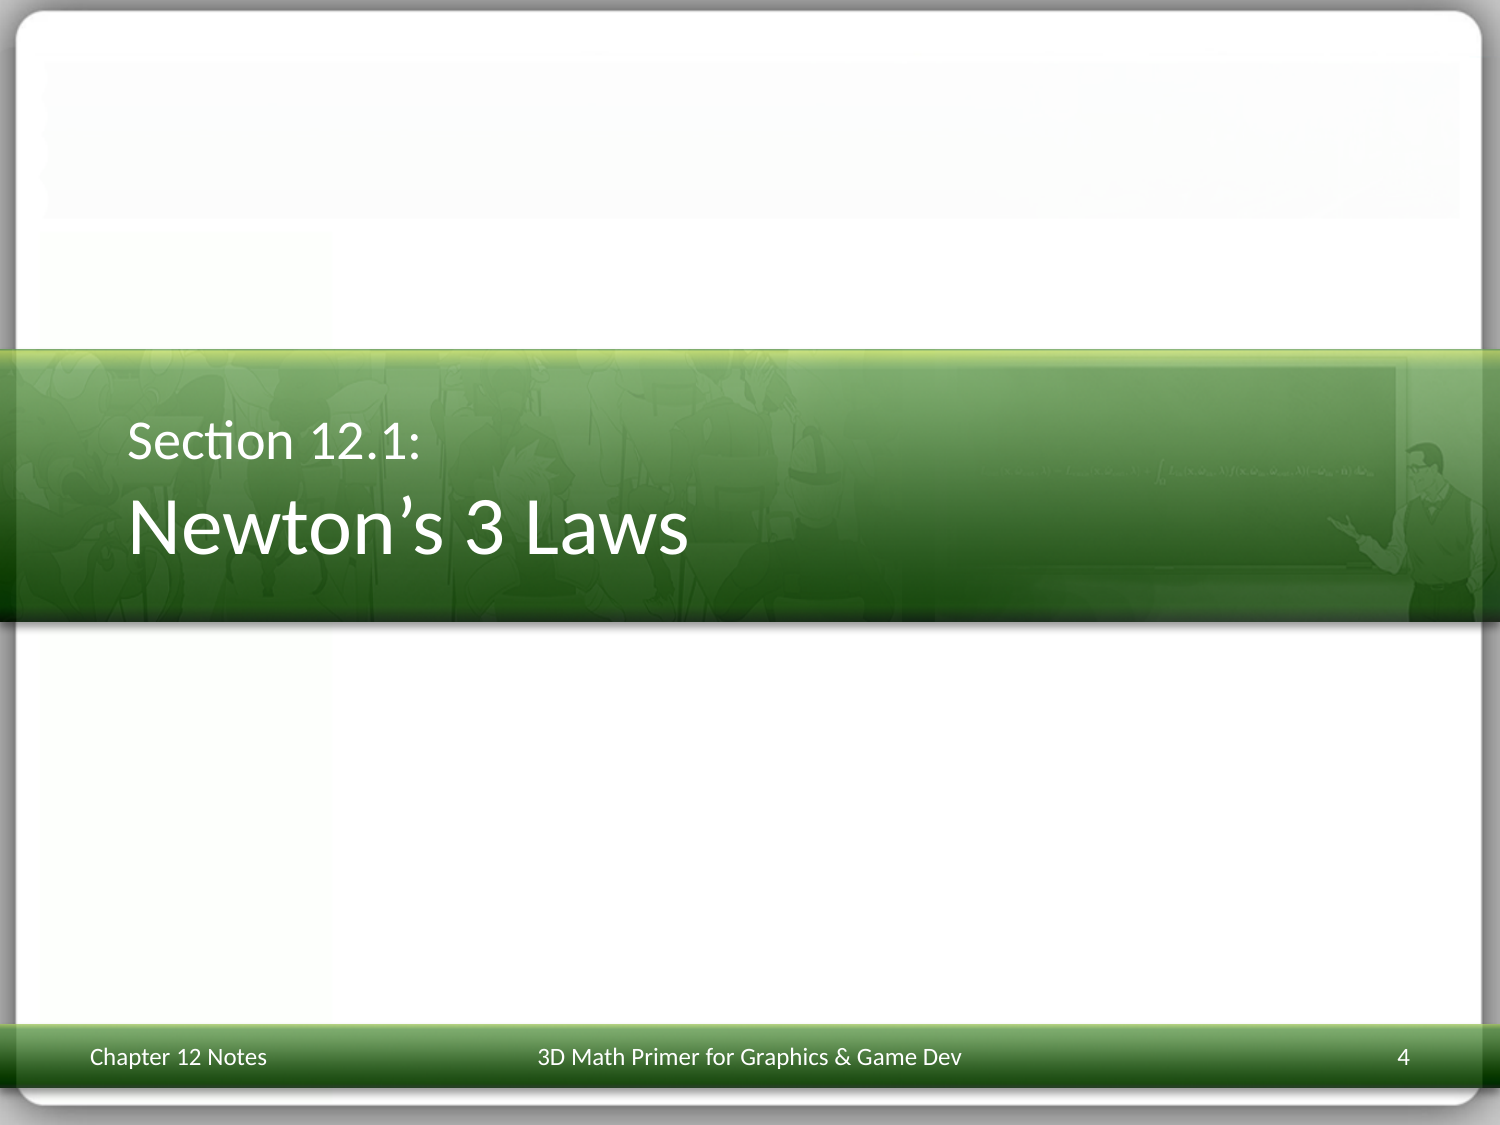

# Section 12.1: Newton’s 3 Laws
Chapter 12 Notes
3D Math Primer for Graphics & Game Dev
4